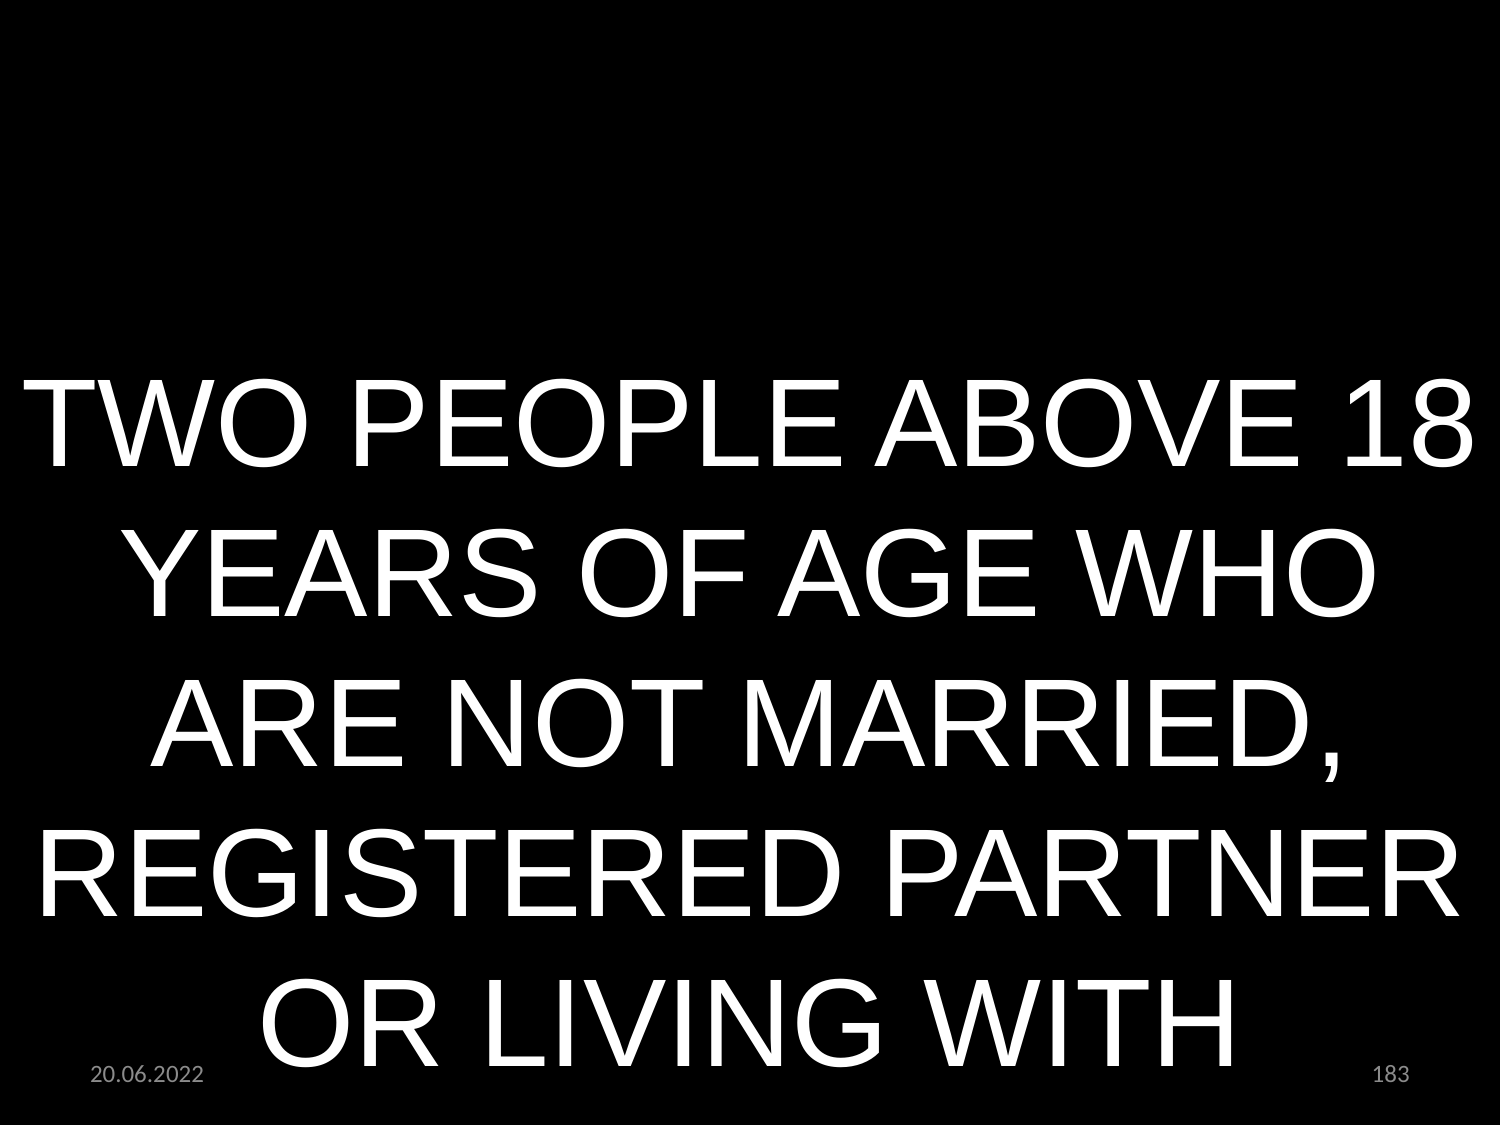

TWO PEOPLE ABOVE 18 YEARS OF AGE WHO ARE NOT MARRIED, REGISTERED PARTNER OR LIVING WITH ANYONE ELSE
20.06.2022
183